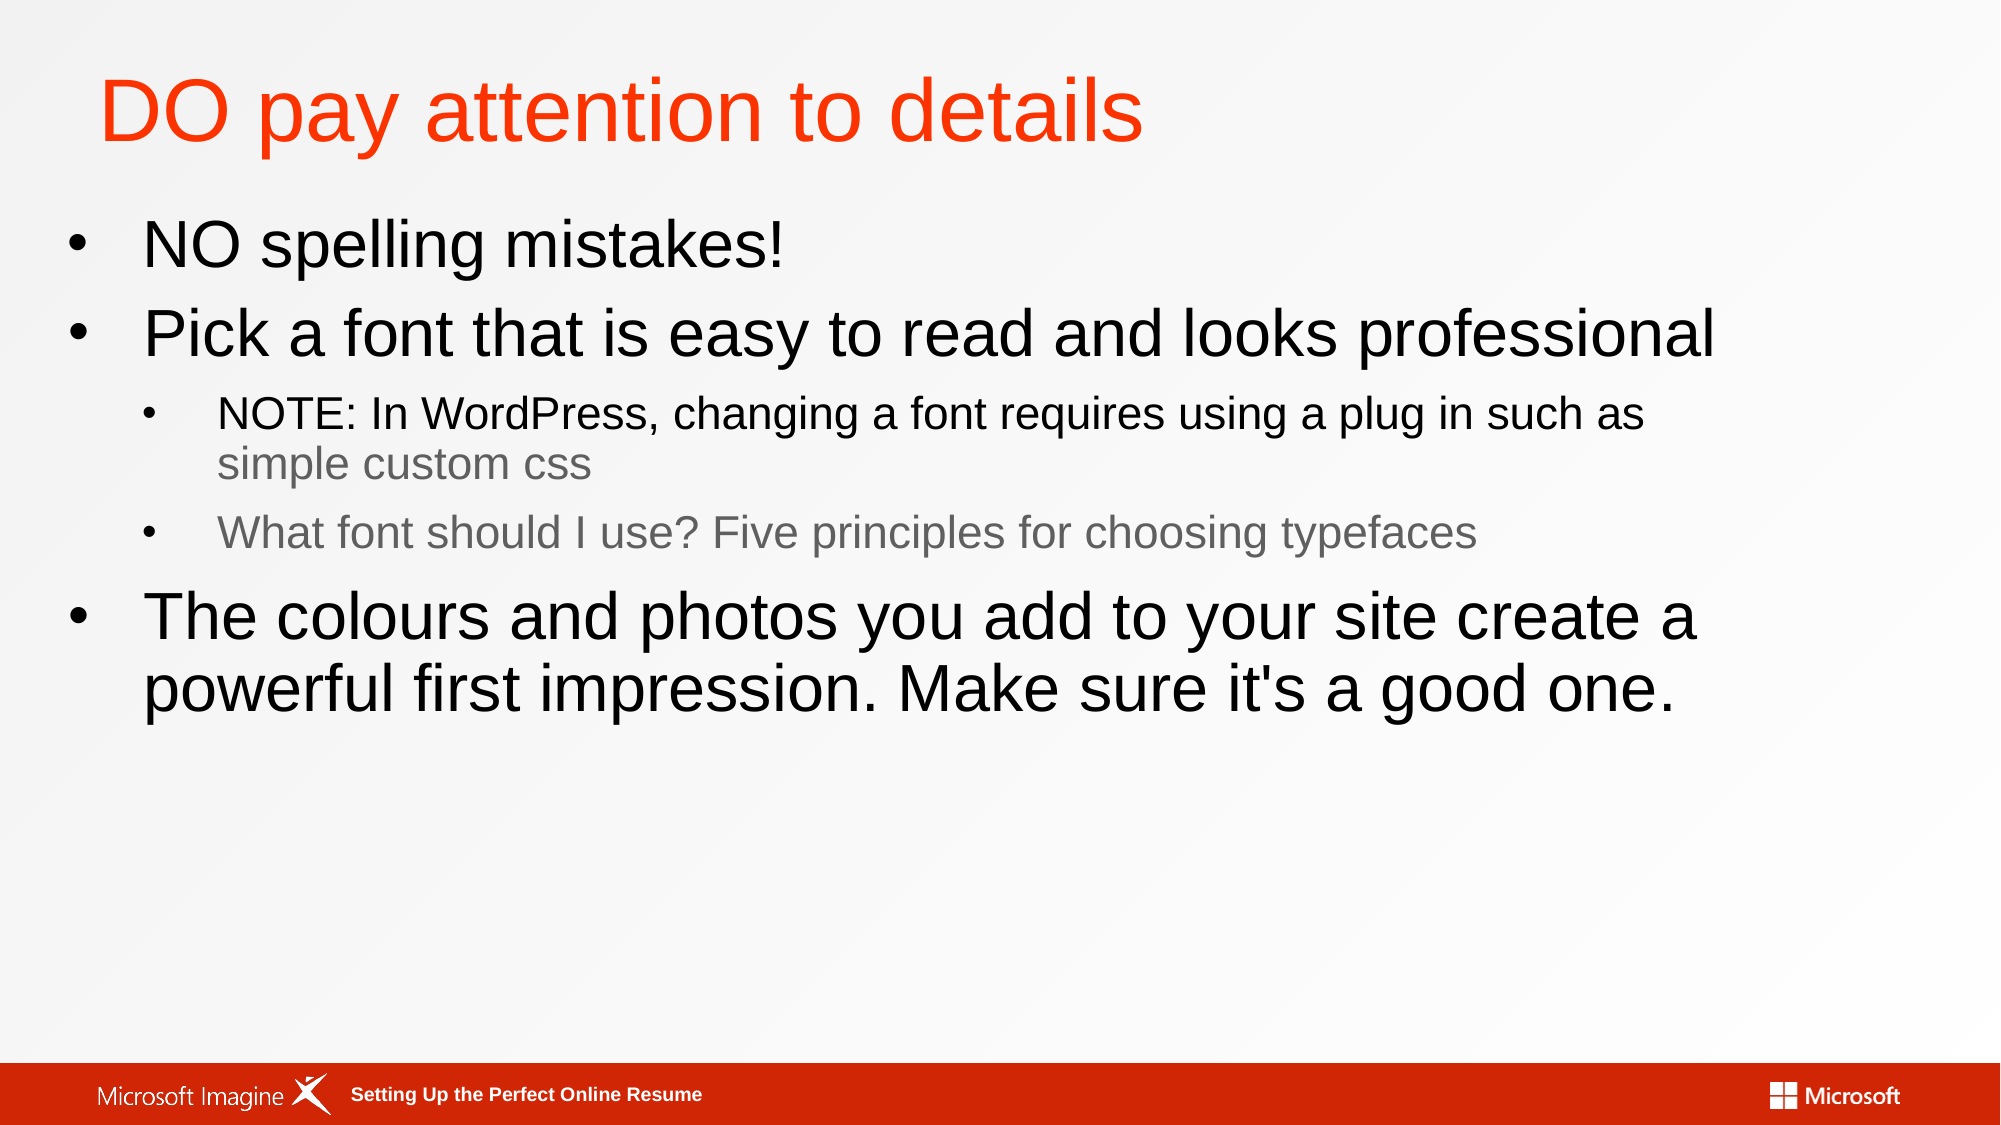

# DO pay attention to details
NO spelling mistakes!
Pick a font that is easy to read and looks professional
NOTE: In WordPress, changing a font requires using a plug in such as simple custom css
What font should I use? Five principles for choosing typefaces
The colours and photos you add to your site create a powerful first impression. Make sure it's a good one.
Setting Up the Perfect Online Resume